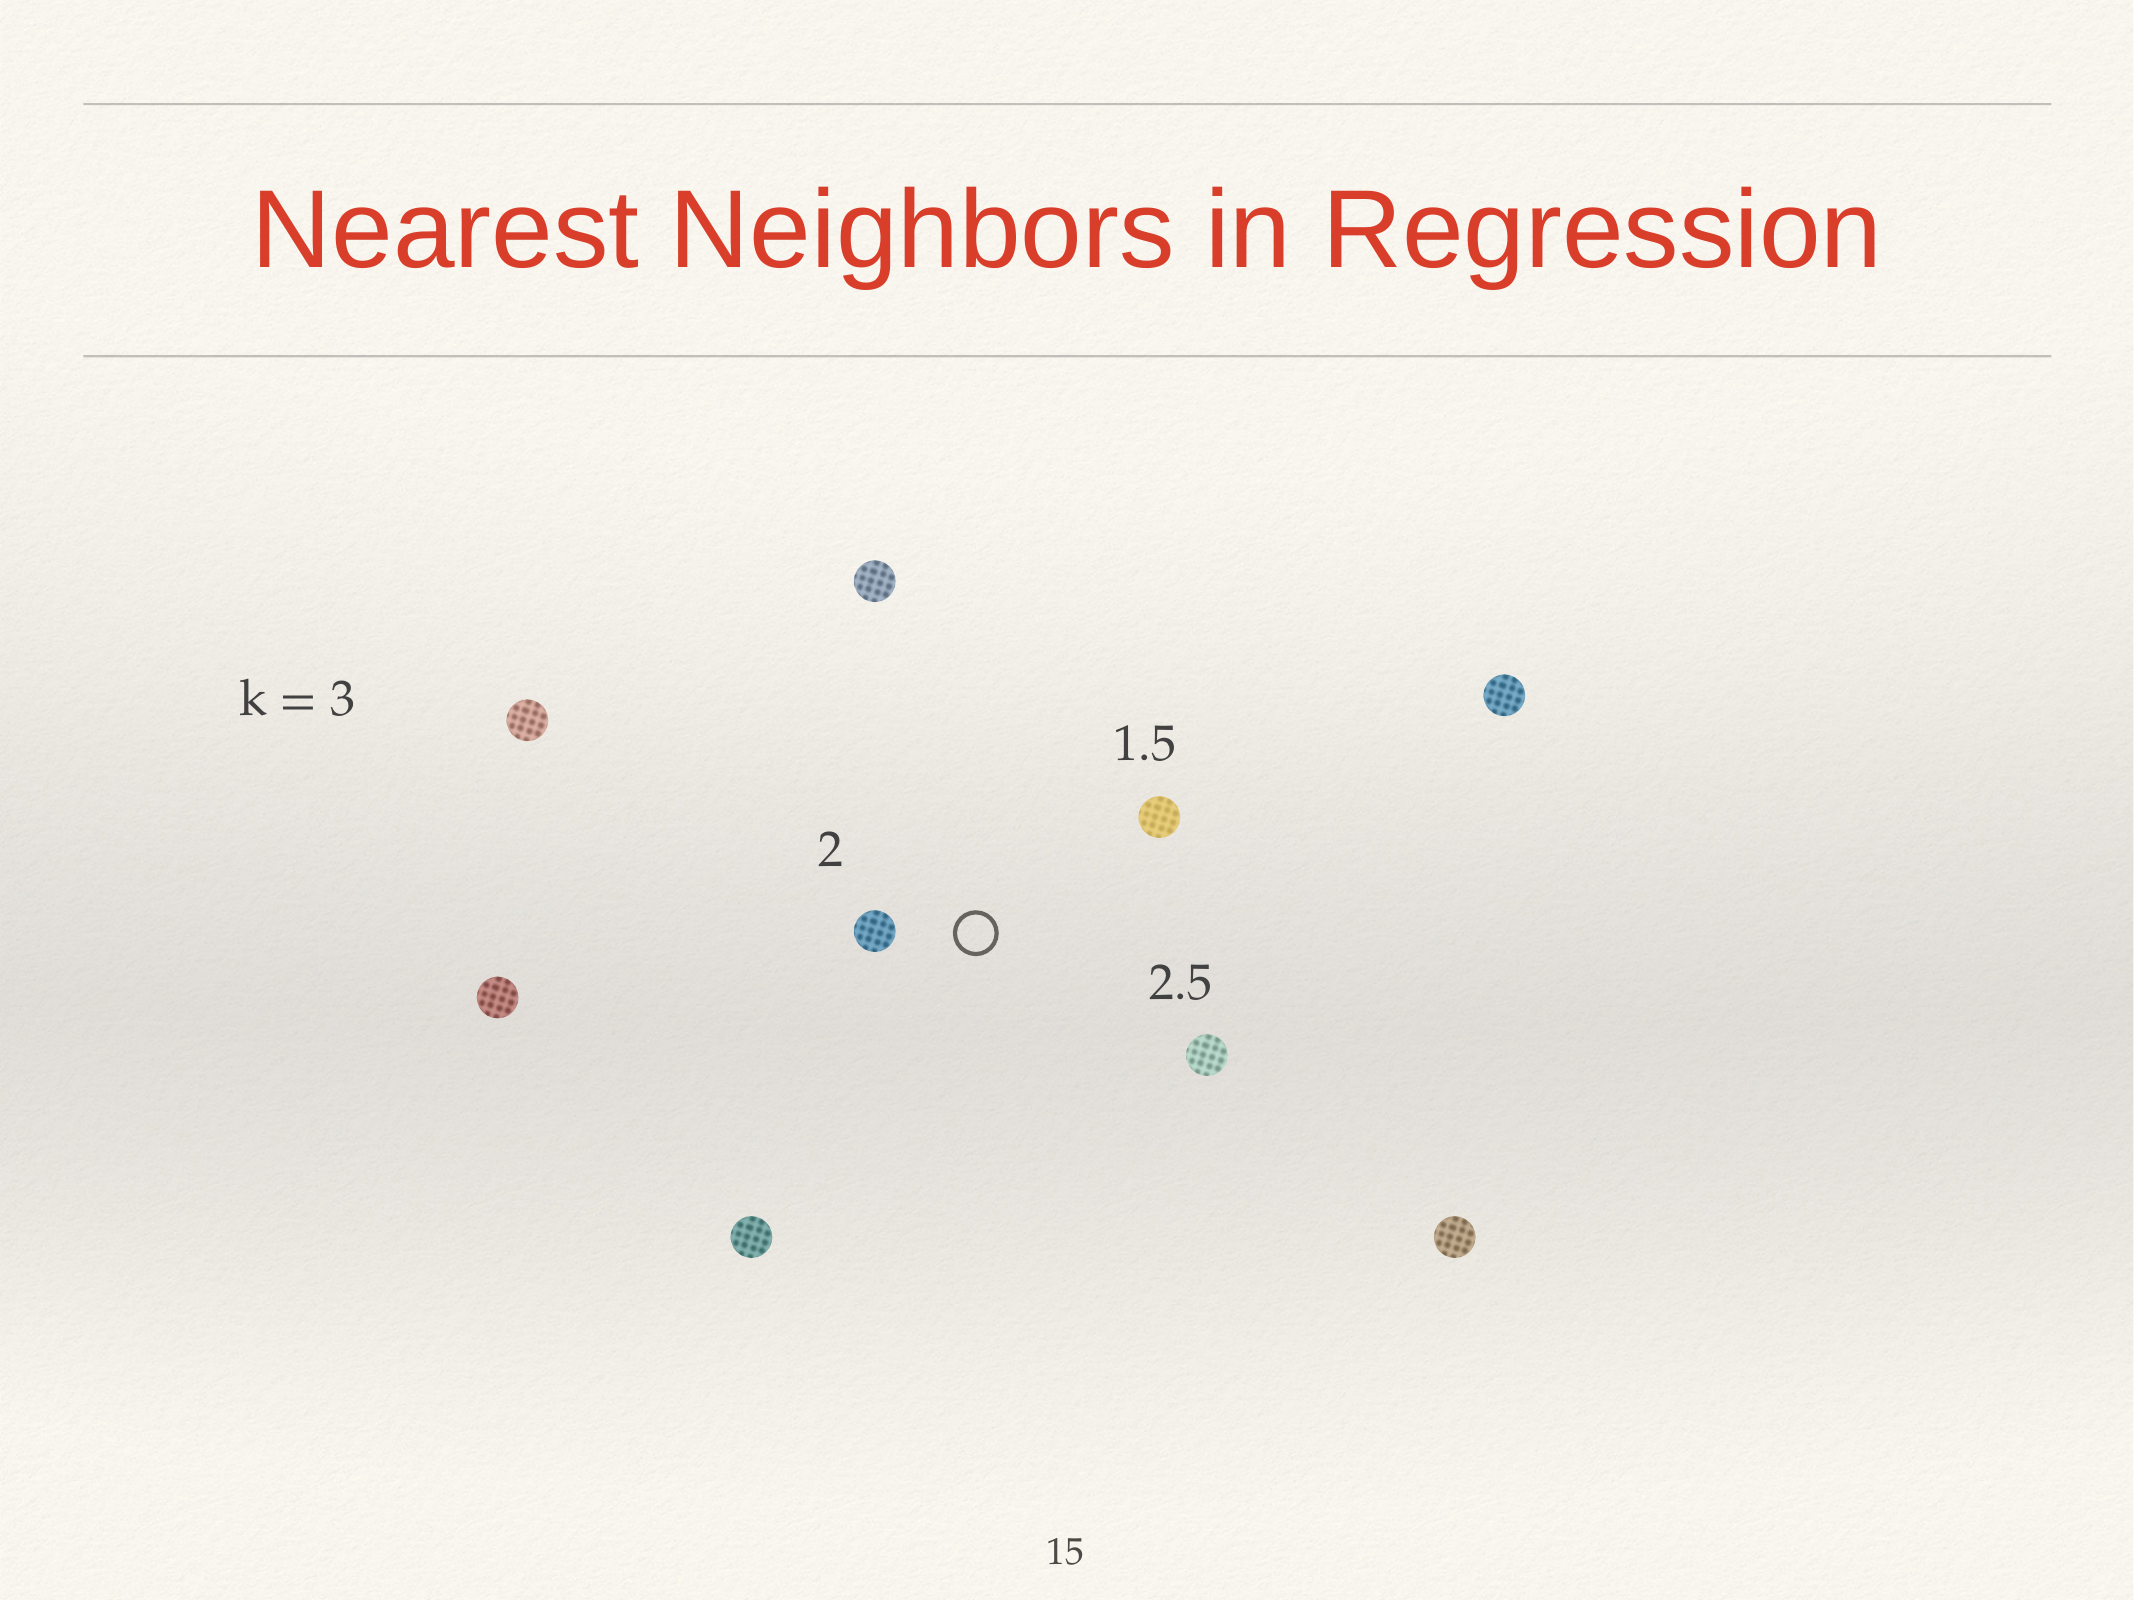

# Nearest Neighbors in Regression

k = 3

1.5

2

2.5

15